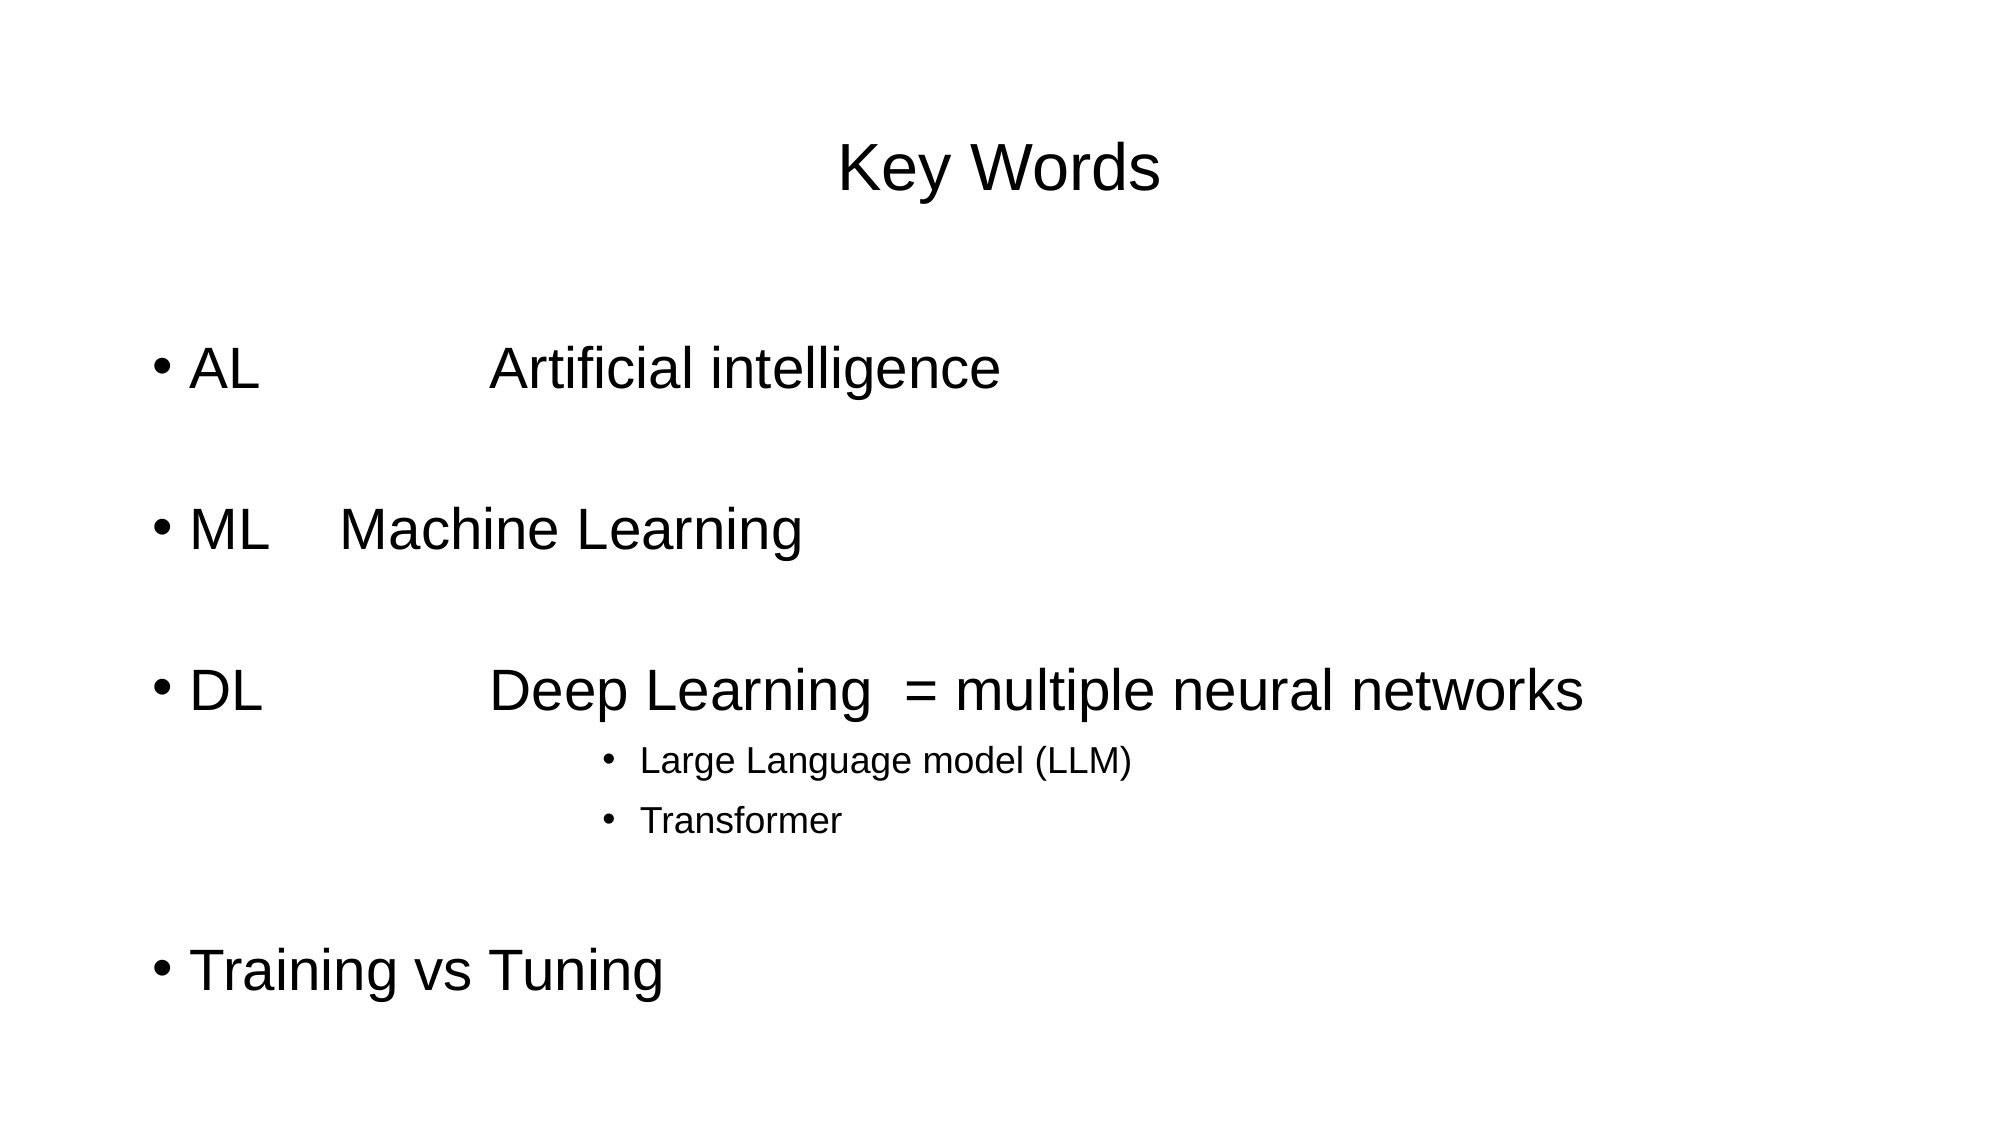

# Key Words
AL		Artificial intelligence
ML  	Machine Learning
DL  		Deep Learning  = multiple neural networks
Large Language model (LLM)
Transformer
Training vs Tuning